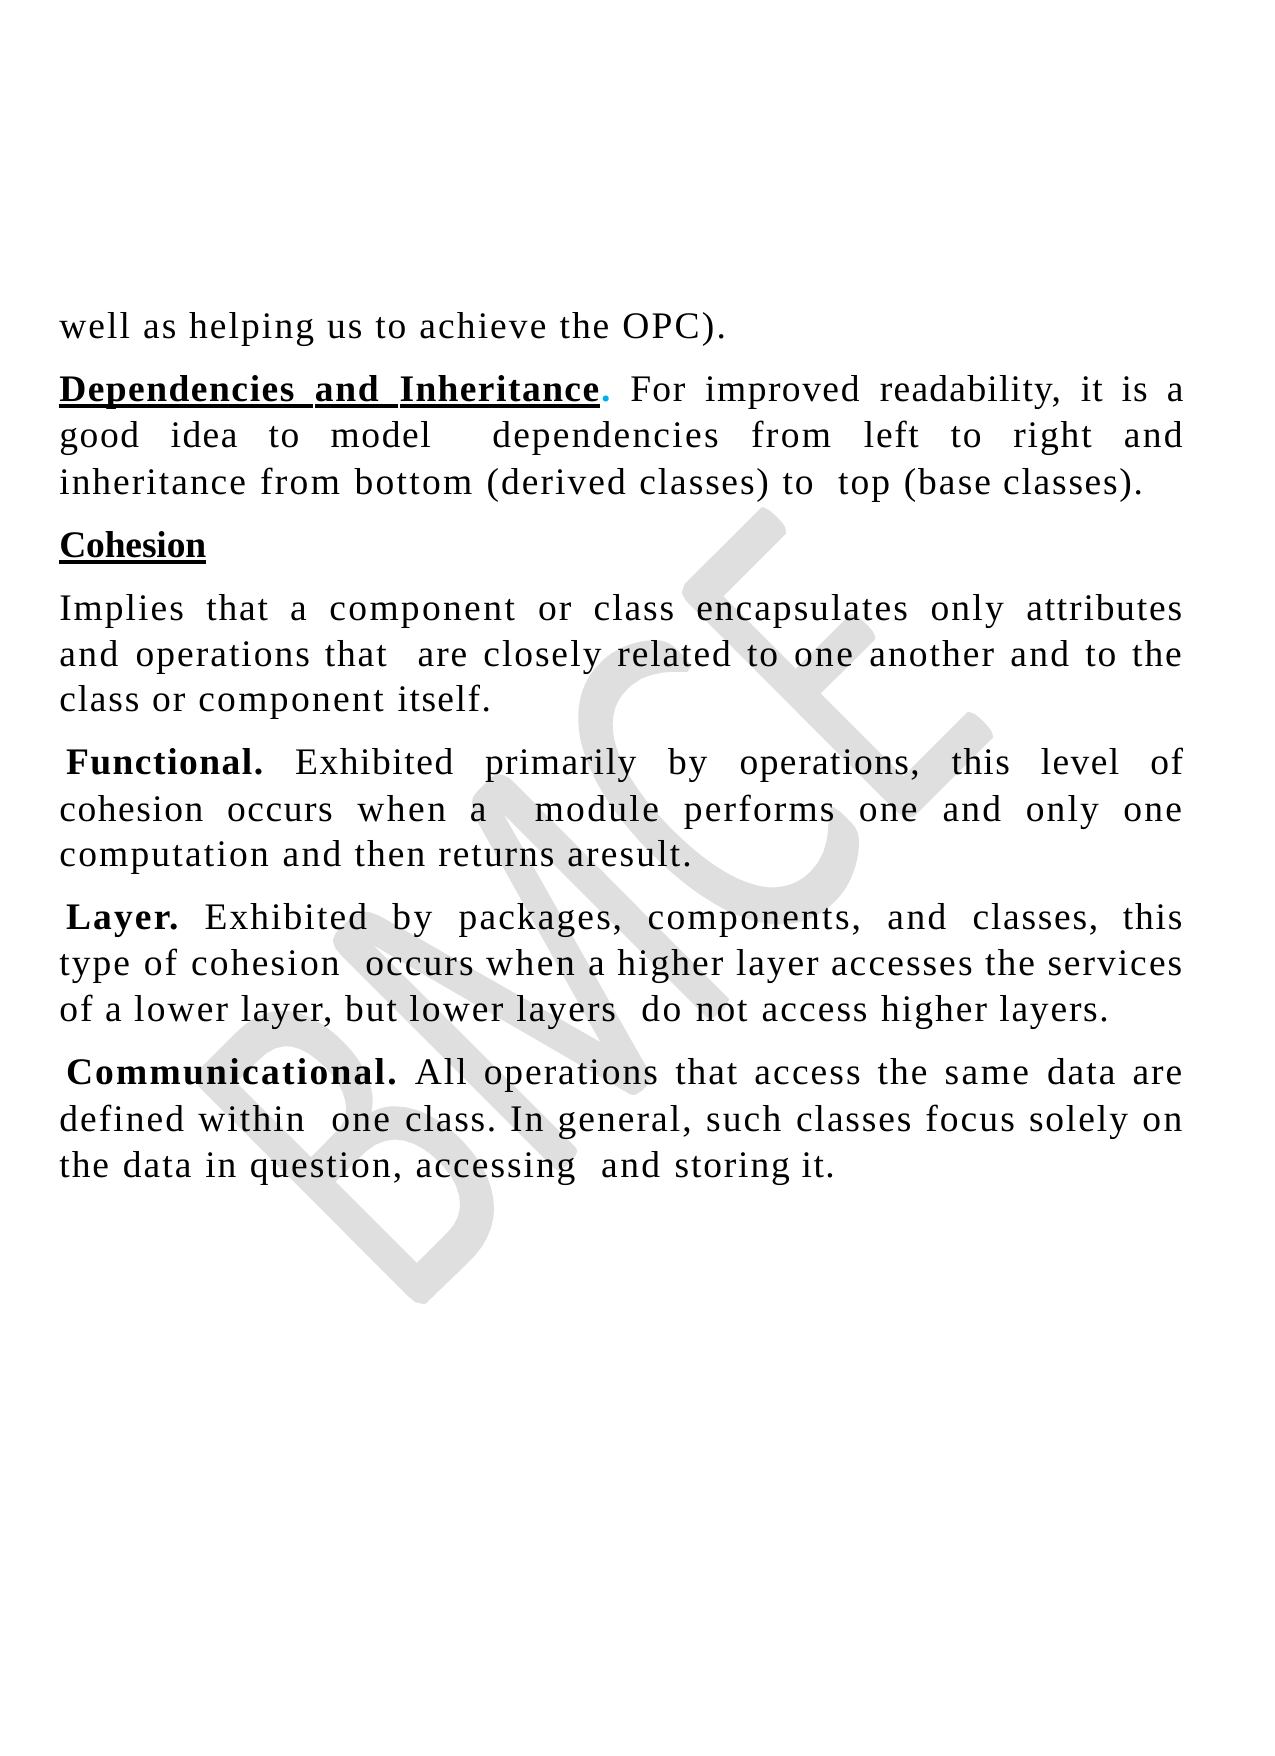

well as helping us to achieve the OPC).
Dependencies and Inheritance. For improved readability, it is a good idea to model  dependencies from left to right and inheritance from bottom (derived classes) to  top (base classes).
Cohesion
Implies that a component or class encapsulates only attributes and operations that  are closely related to one another and to the class or component itself.
Functional. Exhibited primarily by operations, this level of cohesion occurs when a  module performs one and only one computation and then returns aresult.
Layer. Exhibited by packages, components, and classes, this type of cohesion  occurs when a higher layer accesses the services of a lower layer, but lower layers  do not access higher layers.
Communicational. All operations that access the same data are defined within  one class. In general, such classes focus solely on the data in question, accessing  and storing it.